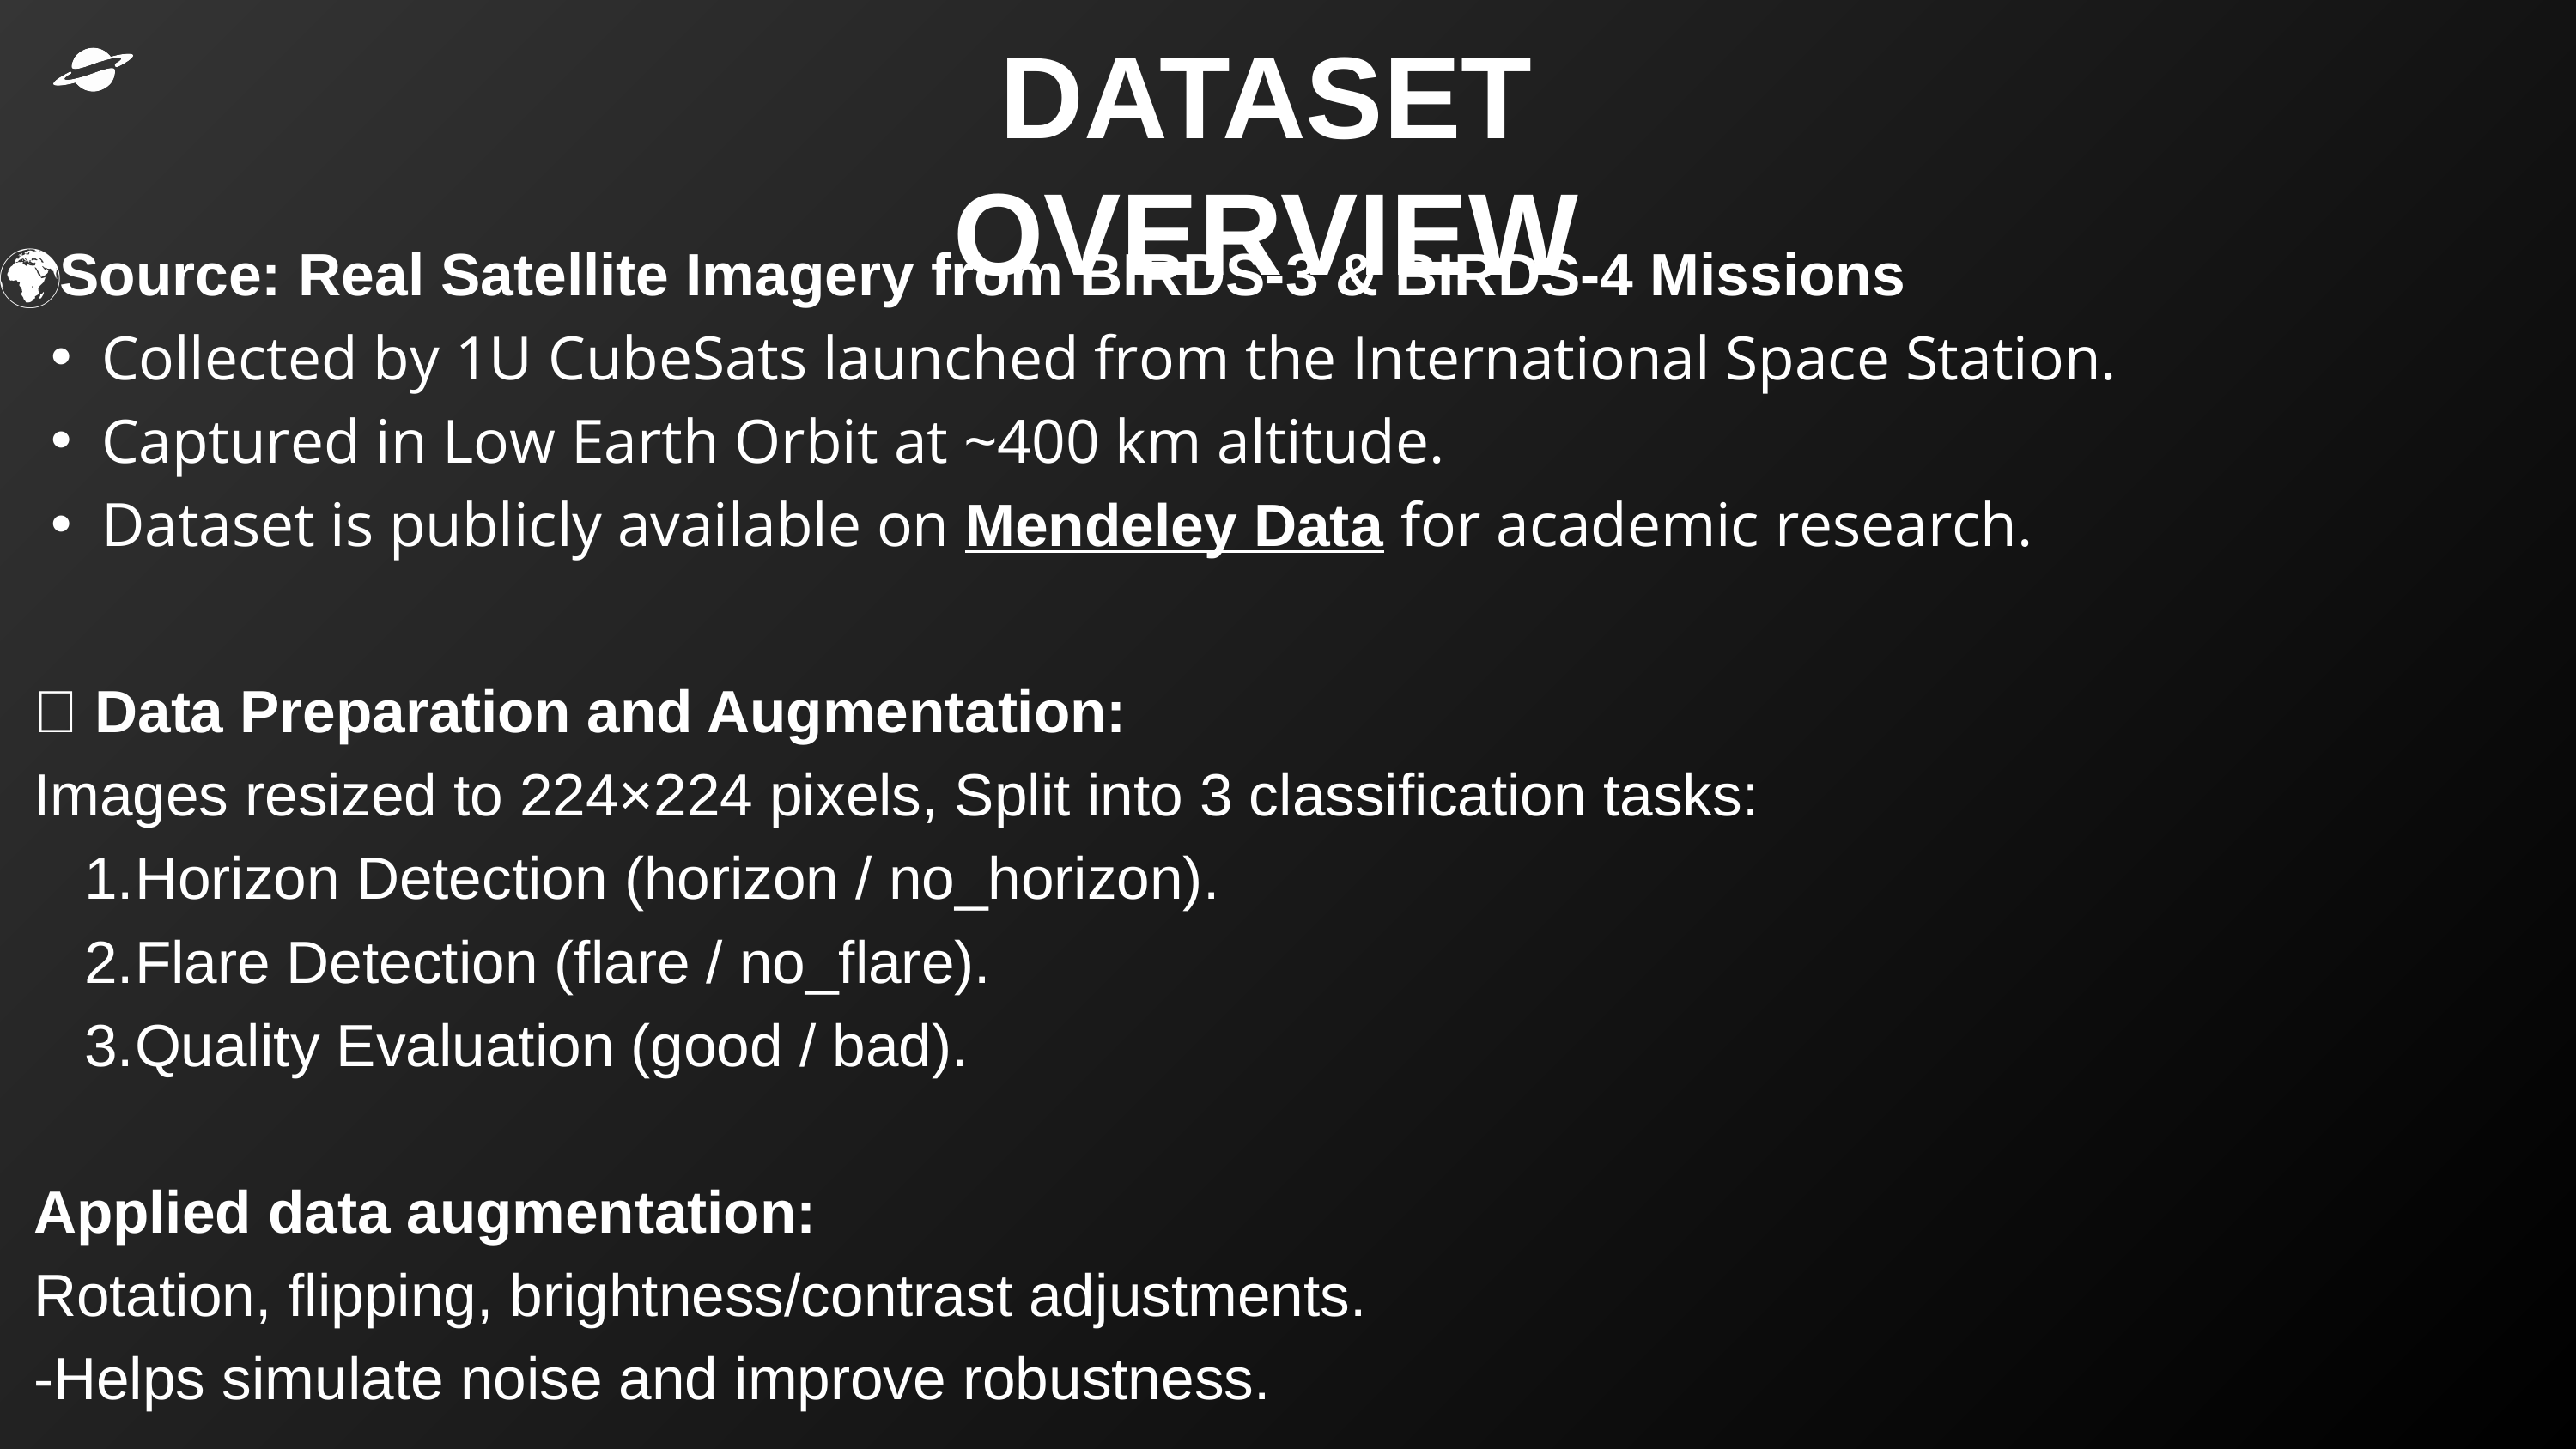

DATASET OVERVIEW

🌍Source: Real Satellite Imagery from BIRDS-3 & BIRDS-4 Missions
Collected by 1U CubeSats launched from the International Space Station.
Captured in Low Earth Orbit at ~400 km altitude.
Dataset is publicly available on Mendeley Data for academic research.

🧹 Data Preparation and Augmentation:
Images resized to 224×224 pixels, Split into 3 classification tasks:
Horizon Detection (horizon / no_horizon).
Flare Detection (flare / no_flare).
Quality Evaluation (good / bad).

Applied data augmentation:
Rotation, flipping, brightness/contrast adjustments.
-Helps simulate noise and improve robustness.